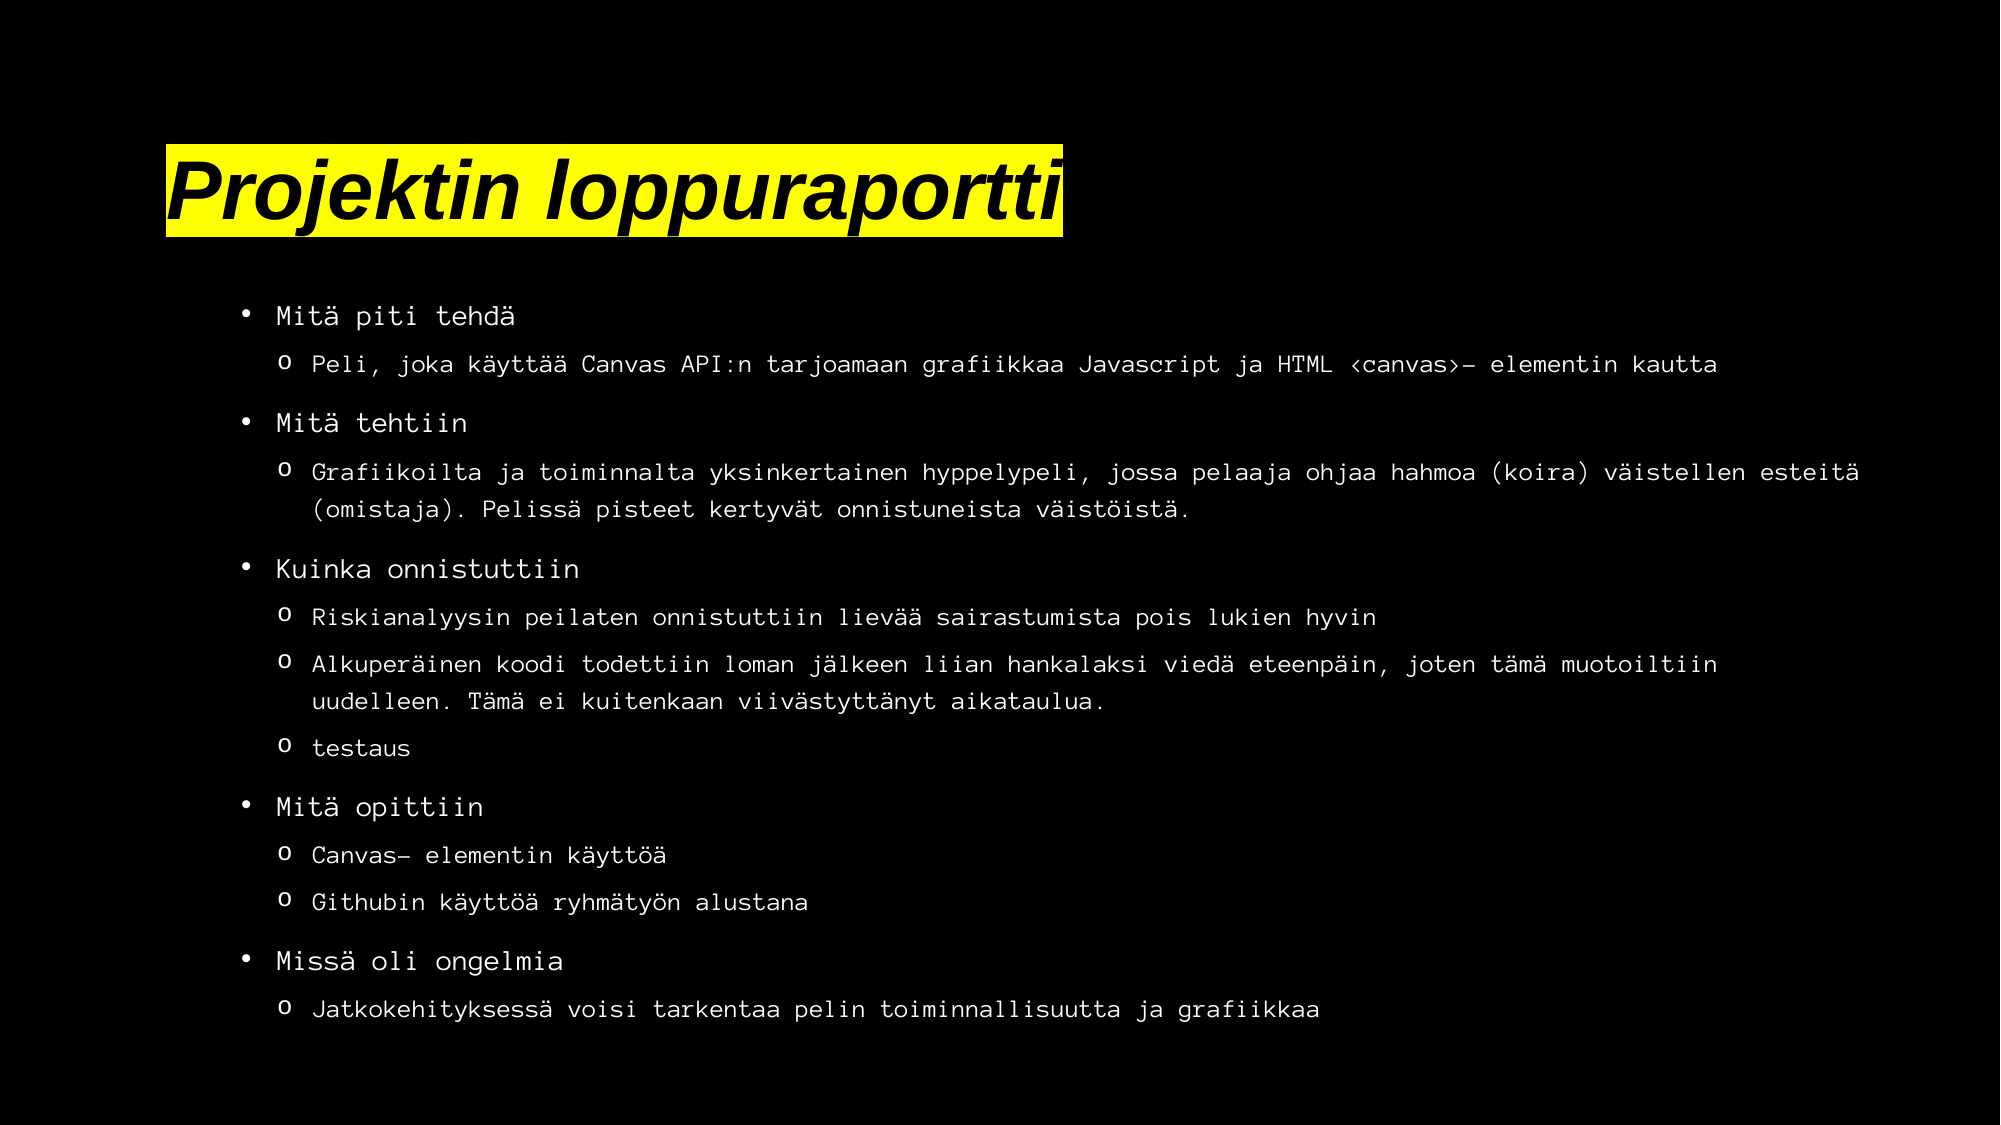

# Projektin loppuraportti
Mitä piti tehdä
Peli, joka käyttää Canvas API:n tarjoamaan grafiikkaa Javascript ja HTML <canvas>- elementin kautta
Mitä tehtiin
Grafiikoilta ja toiminnalta yksinkertainen hyppelypeli, jossa pelaaja ohjaa hahmoa (koira) väistellen esteitä (omistaja). Pelissä pisteet kertyvät onnistuneista väistöistä.
Kuinka onnistuttiin
Riskianalyysin peilaten onnistuttiin lievää sairastumista pois lukien hyvin
Alkuperäinen koodi todettiin loman jälkeen liian hankalaksi viedä eteenpäin, joten tämä muotoiltiin uudelleen. Tämä ei kuitenkaan viivästyttänyt aikataulua.
testaus
Mitä opittiin
Canvas- elementin käyttöä
Githubin käyttöä ryhmätyön alustana
Missä oli ongelmia
Jatkokehityksessä voisi tarkentaa pelin toiminnallisuutta ja grafiikkaa